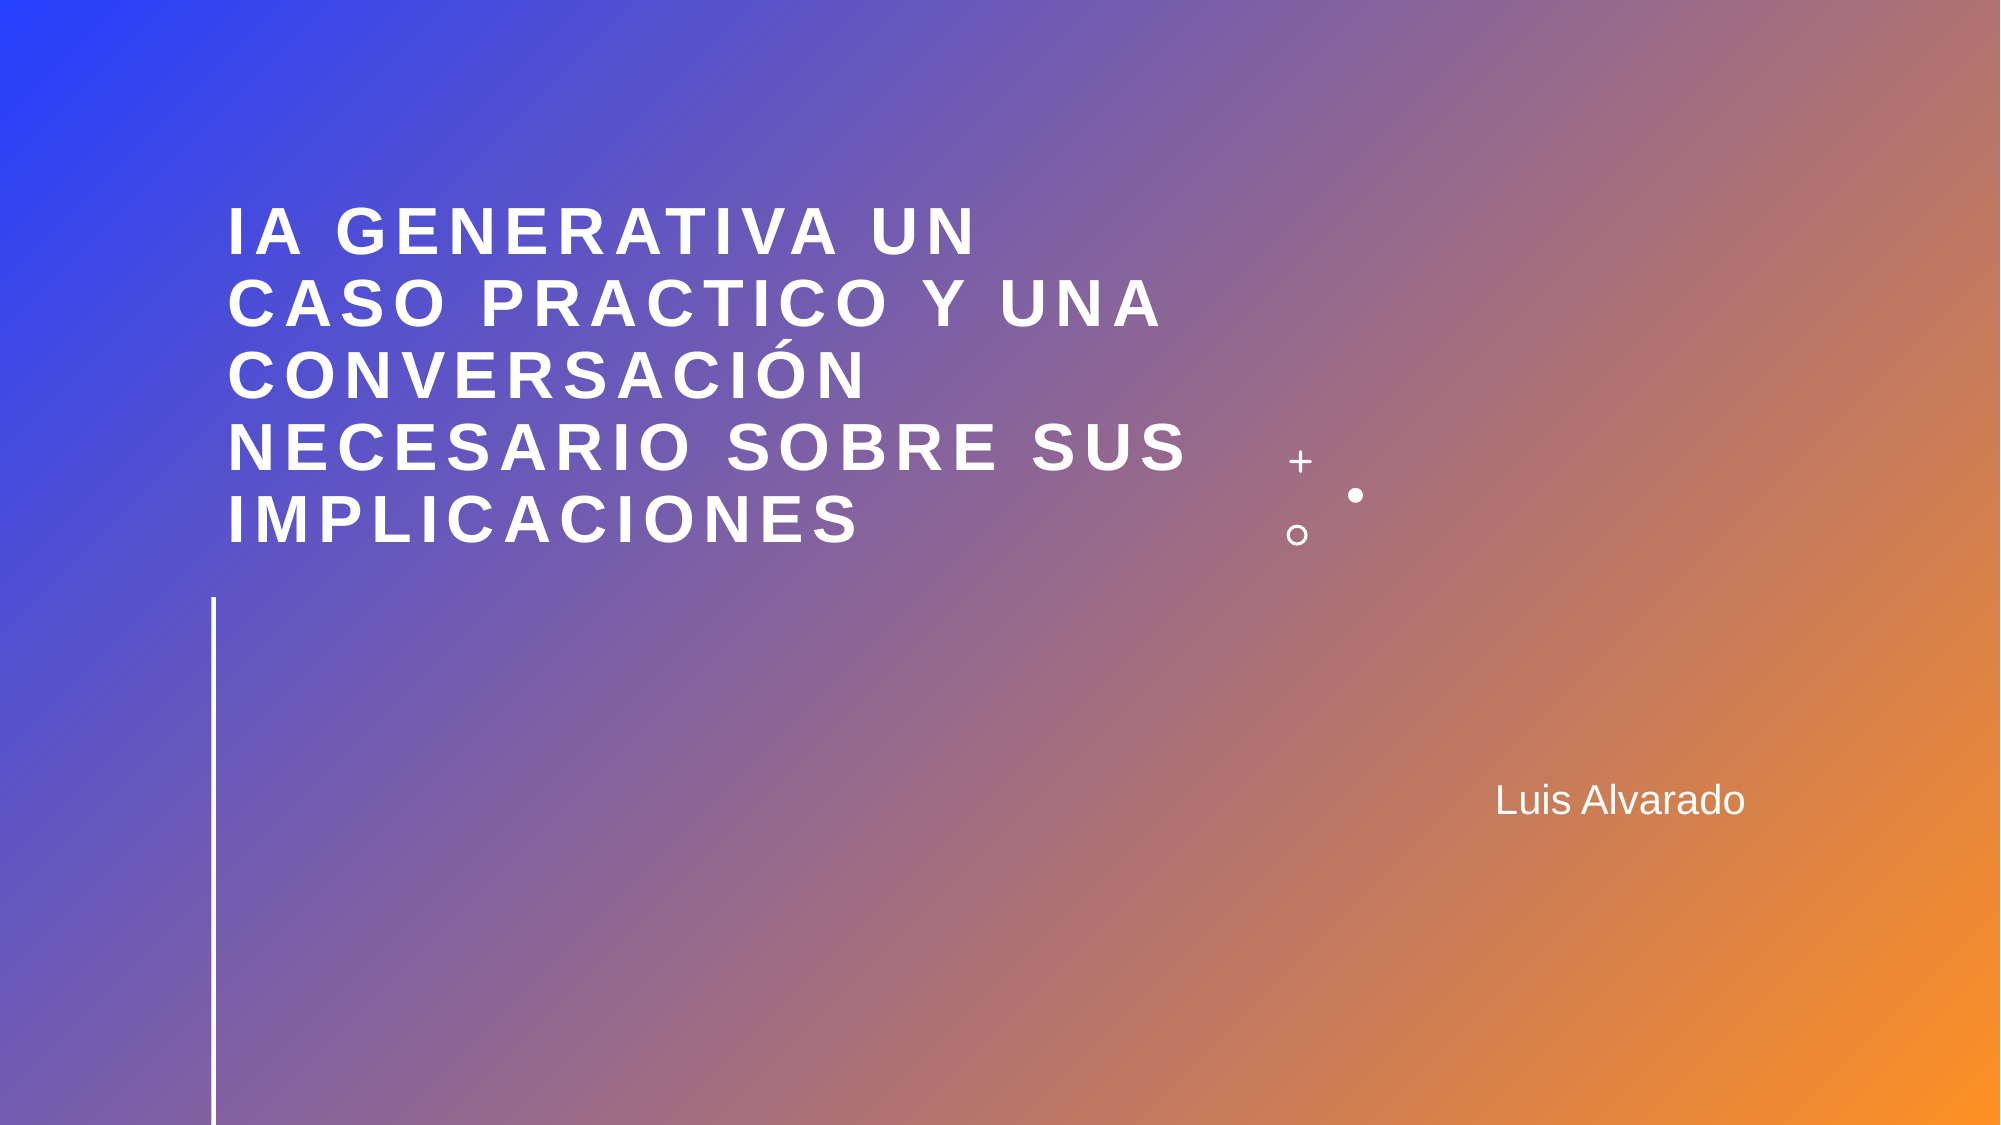

# IA generativa un caso practico y una conversación necesario sobre sus implicaciones
Luis Alvarado